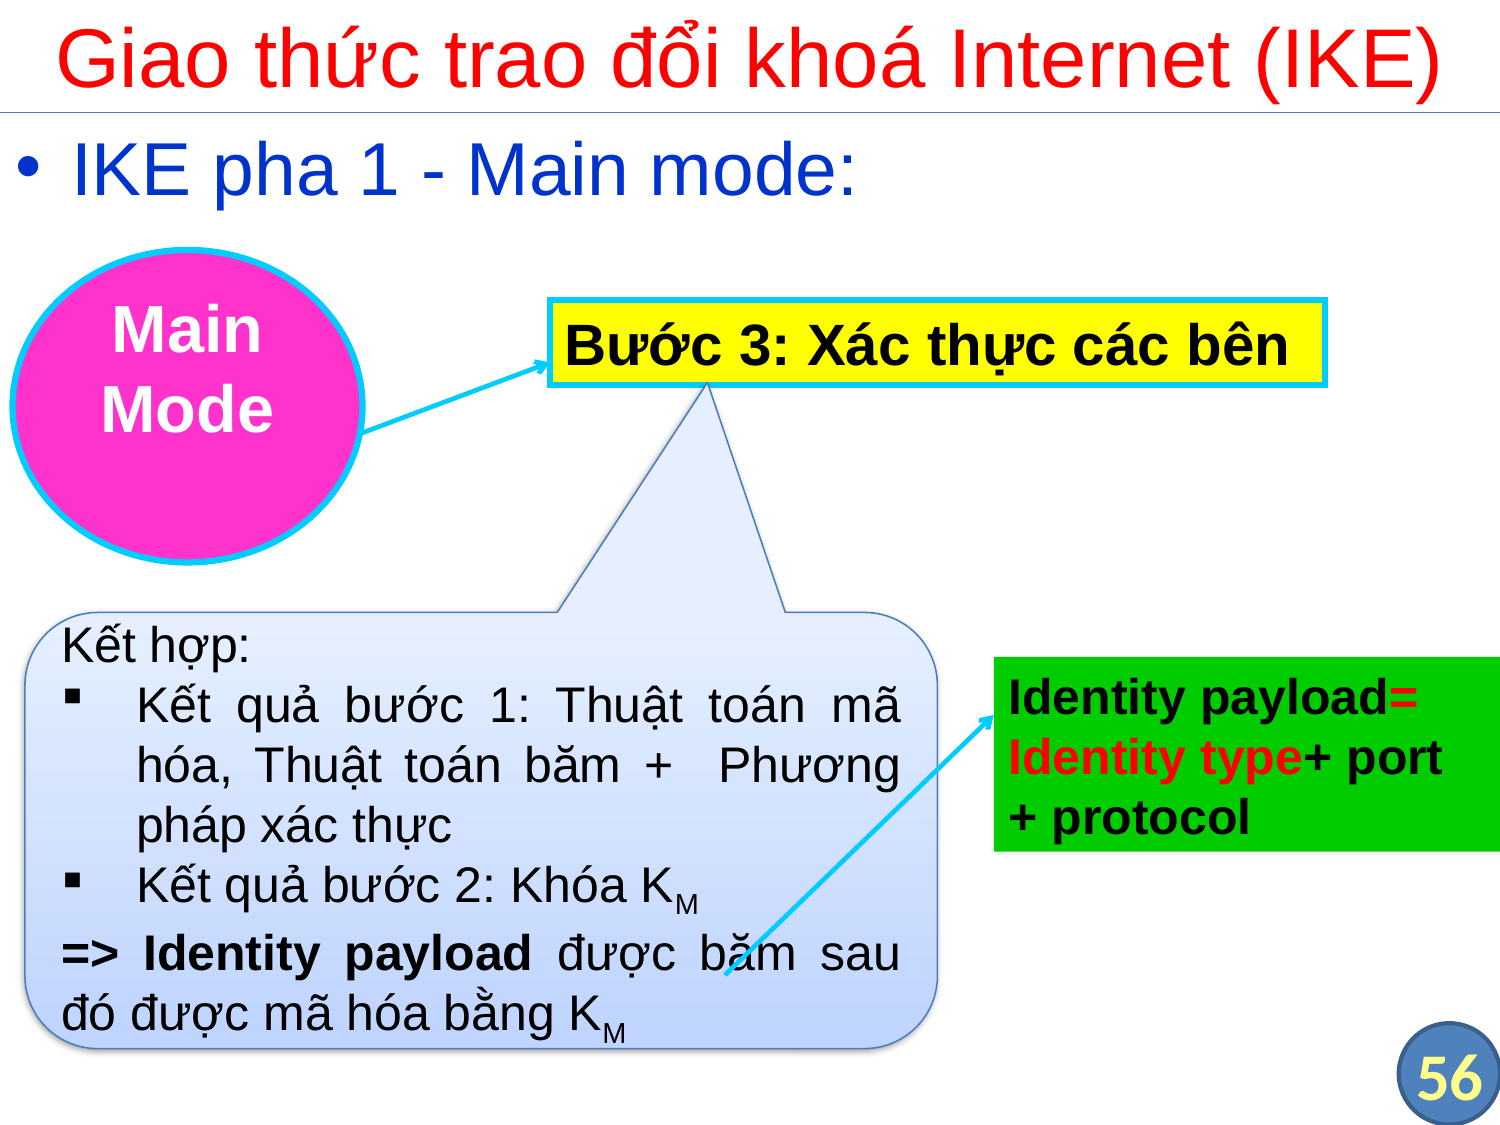

# Giao thức trao đổi khoá Internet (IKE)
IKE pha 1 - Main mode:

Main Mode

Bước 3: Xác thực các bên
Kết hợp:
Kết quả bước 1: Thuật toán mã hóa, Thuật toán băm +  Phương pháp xác thực
Kết quả bước 2: Khóa KM
=> Identity payload được băm sau đó được mã hóa bằng KM
Identity payload= Identity type+ port + protocol
56